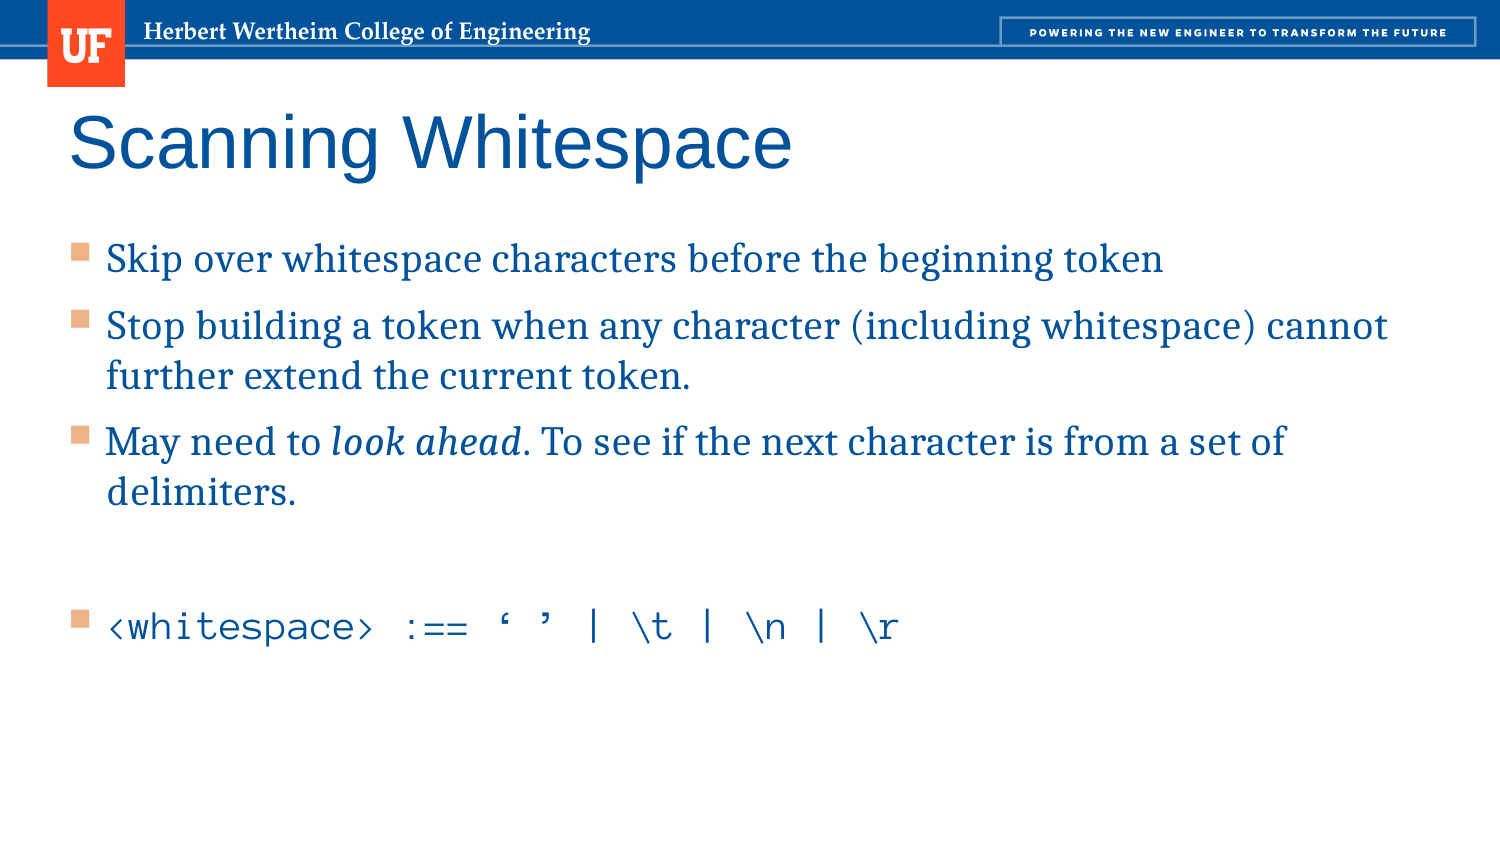

# Scanning Whitespace
Skip over whitespace characters before the beginning token
Stop building a token when any character (including whitespace) cannot further extend the current token.
May need to look ahead. To see if the next character is from a set of delimiters.

<whitespace> :== ‘ ’ | \t | \n | \r